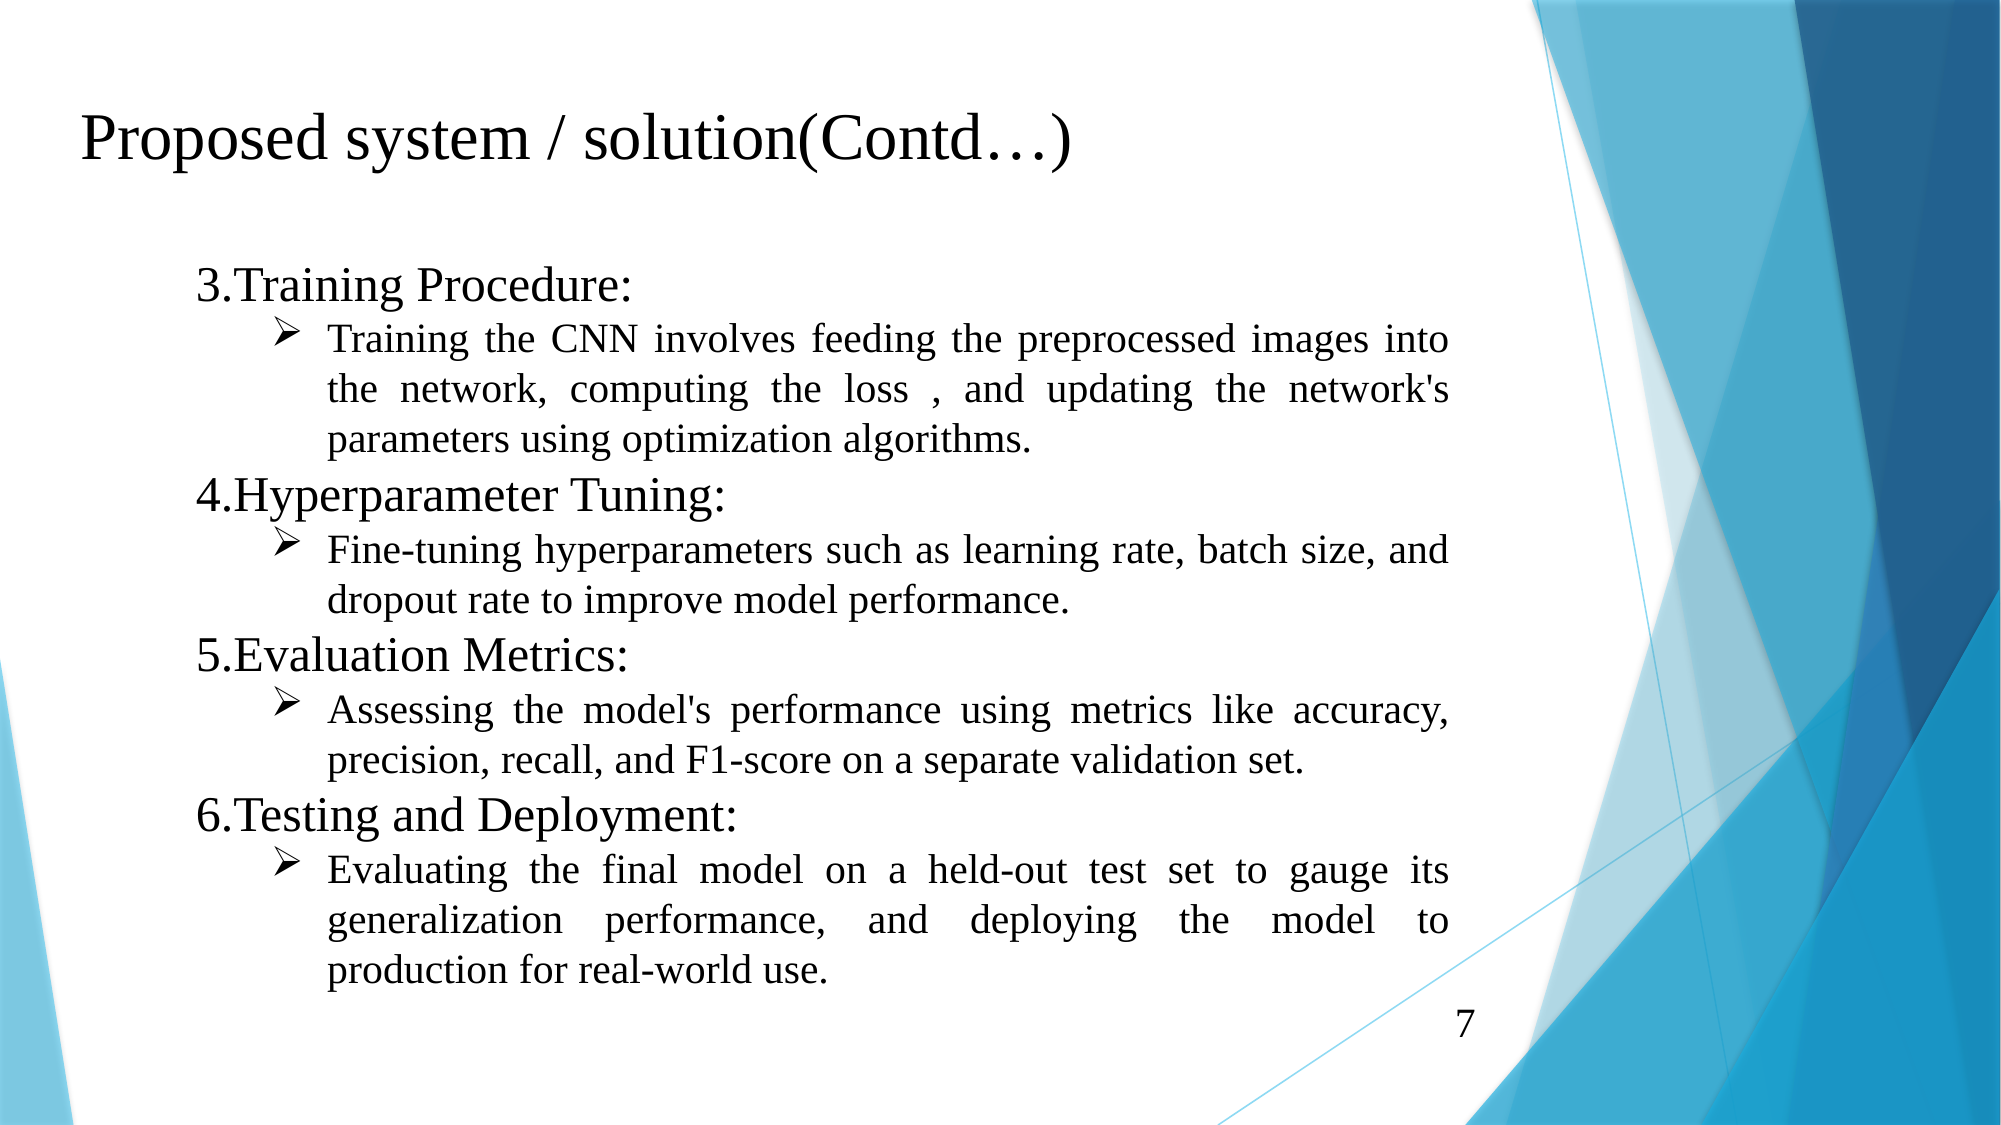

Proposed system / solution(Contd…)
3.Training Procedure:
Training the CNN involves feeding the preprocessed images into the network, computing the loss , and updating the network's parameters using optimization algorithms.
4.Hyperparameter Tuning:
Fine-tuning hyperparameters such as learning rate, batch size, and dropout rate to improve model performance.
5.Evaluation Metrics:
Assessing the model's performance using metrics like accuracy, precision, recall, and F1-score on a separate validation set.
6.Testing and Deployment:
Evaluating the final model on a held-out test set to gauge its generalization performance, and deploying the model to production for real-world use.
7